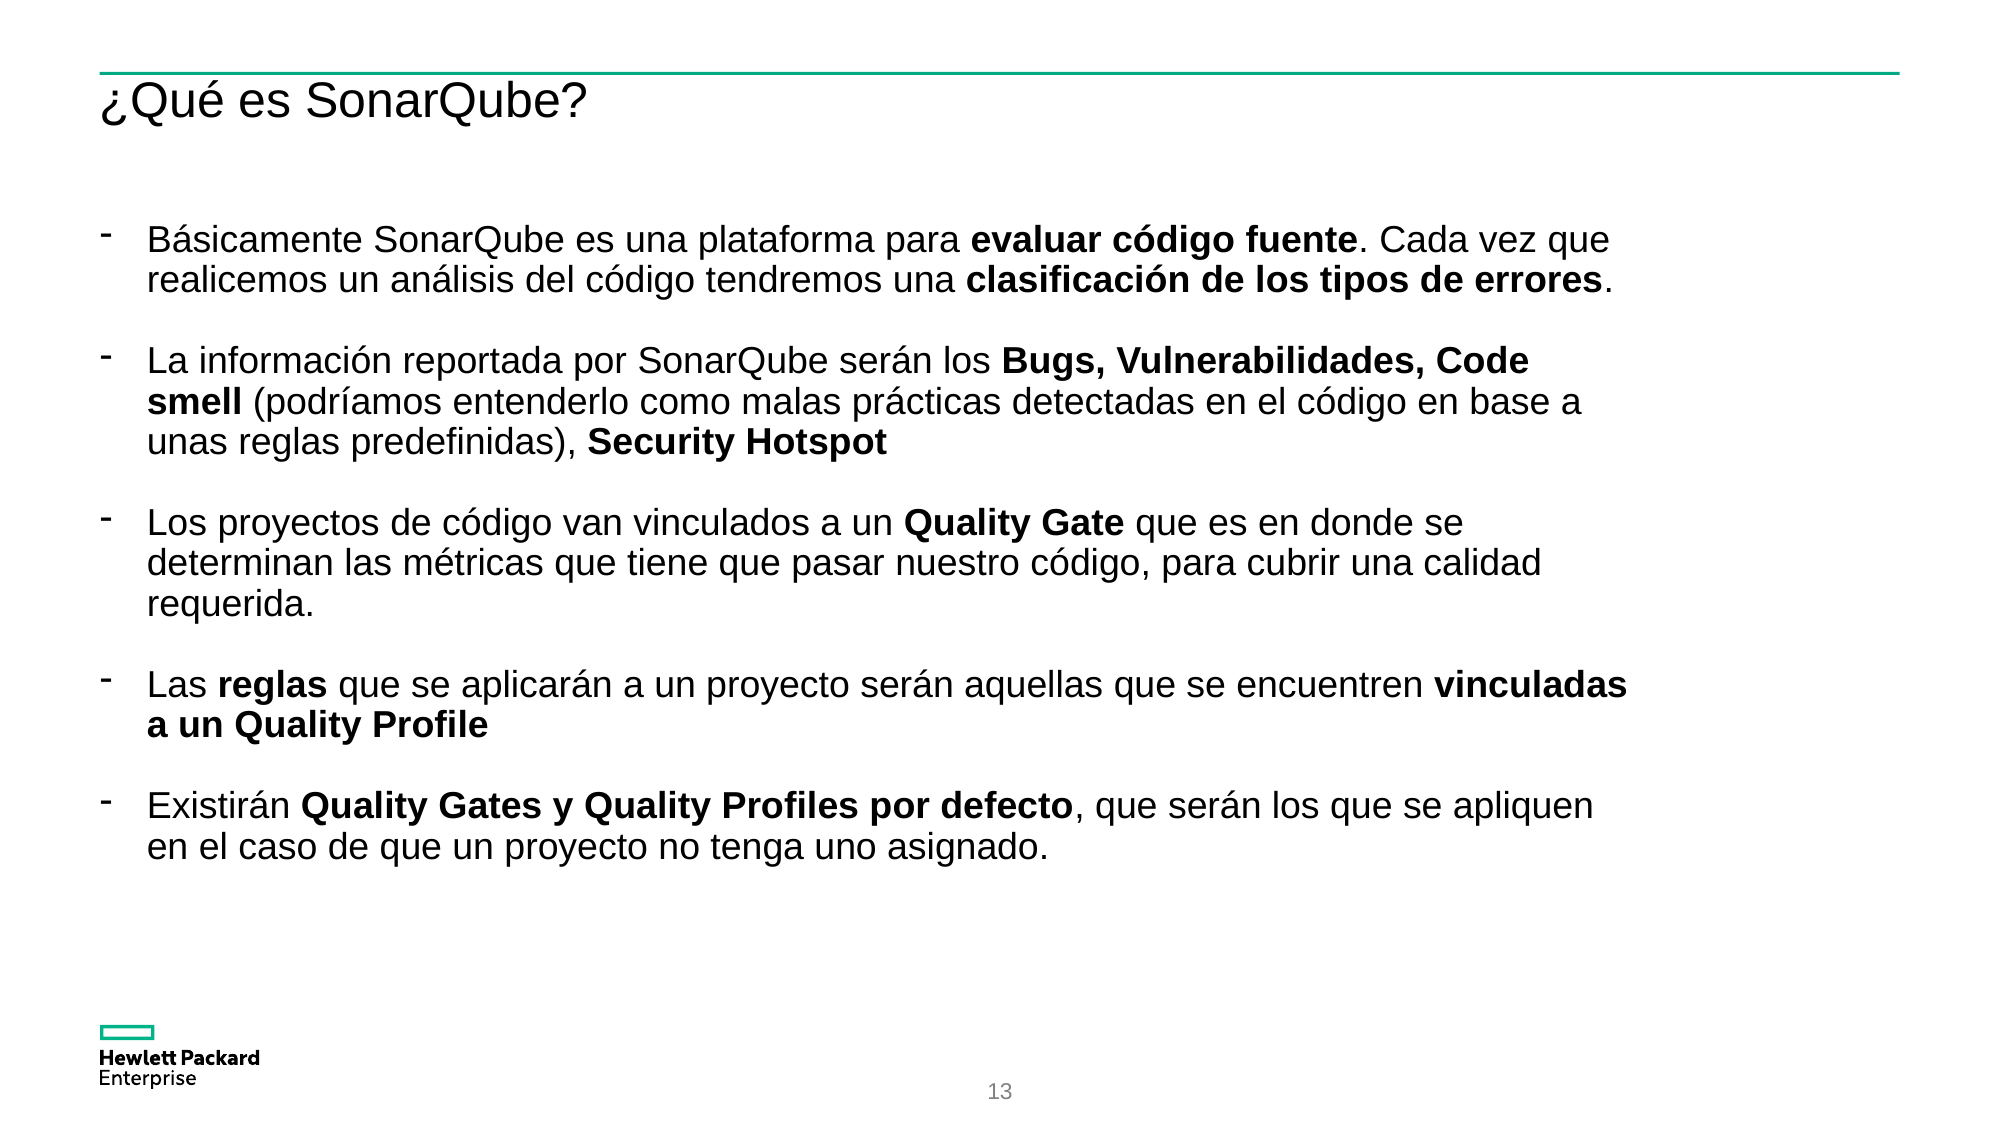

# ¿Qué es SonarQube?
Básicamente SonarQube es una plataforma para evaluar código fuente. Cada vez que realicemos un análisis del código tendremos una clasificación de los tipos de errores.

La información reportada por SonarQube serán los Bugs, Vulnerabilidades, Code smell (podríamos entenderlo como malas prácticas detectadas en el código en base a unas reglas predefinidas), Security Hotspot

Los proyectos de código van vinculados a un Quality Gate que es en donde se determinan las métricas que tiene que pasar nuestro código, para cubrir una calidad requerida.

Las reglas que se aplicarán a un proyecto serán aquellas que se encuentren vinculadas a un Quality Profile

Existirán Quality Gates y Quality Profiles por defecto, que serán los que se apliquen en el caso de que un proyecto no tenga uno asignado.

13